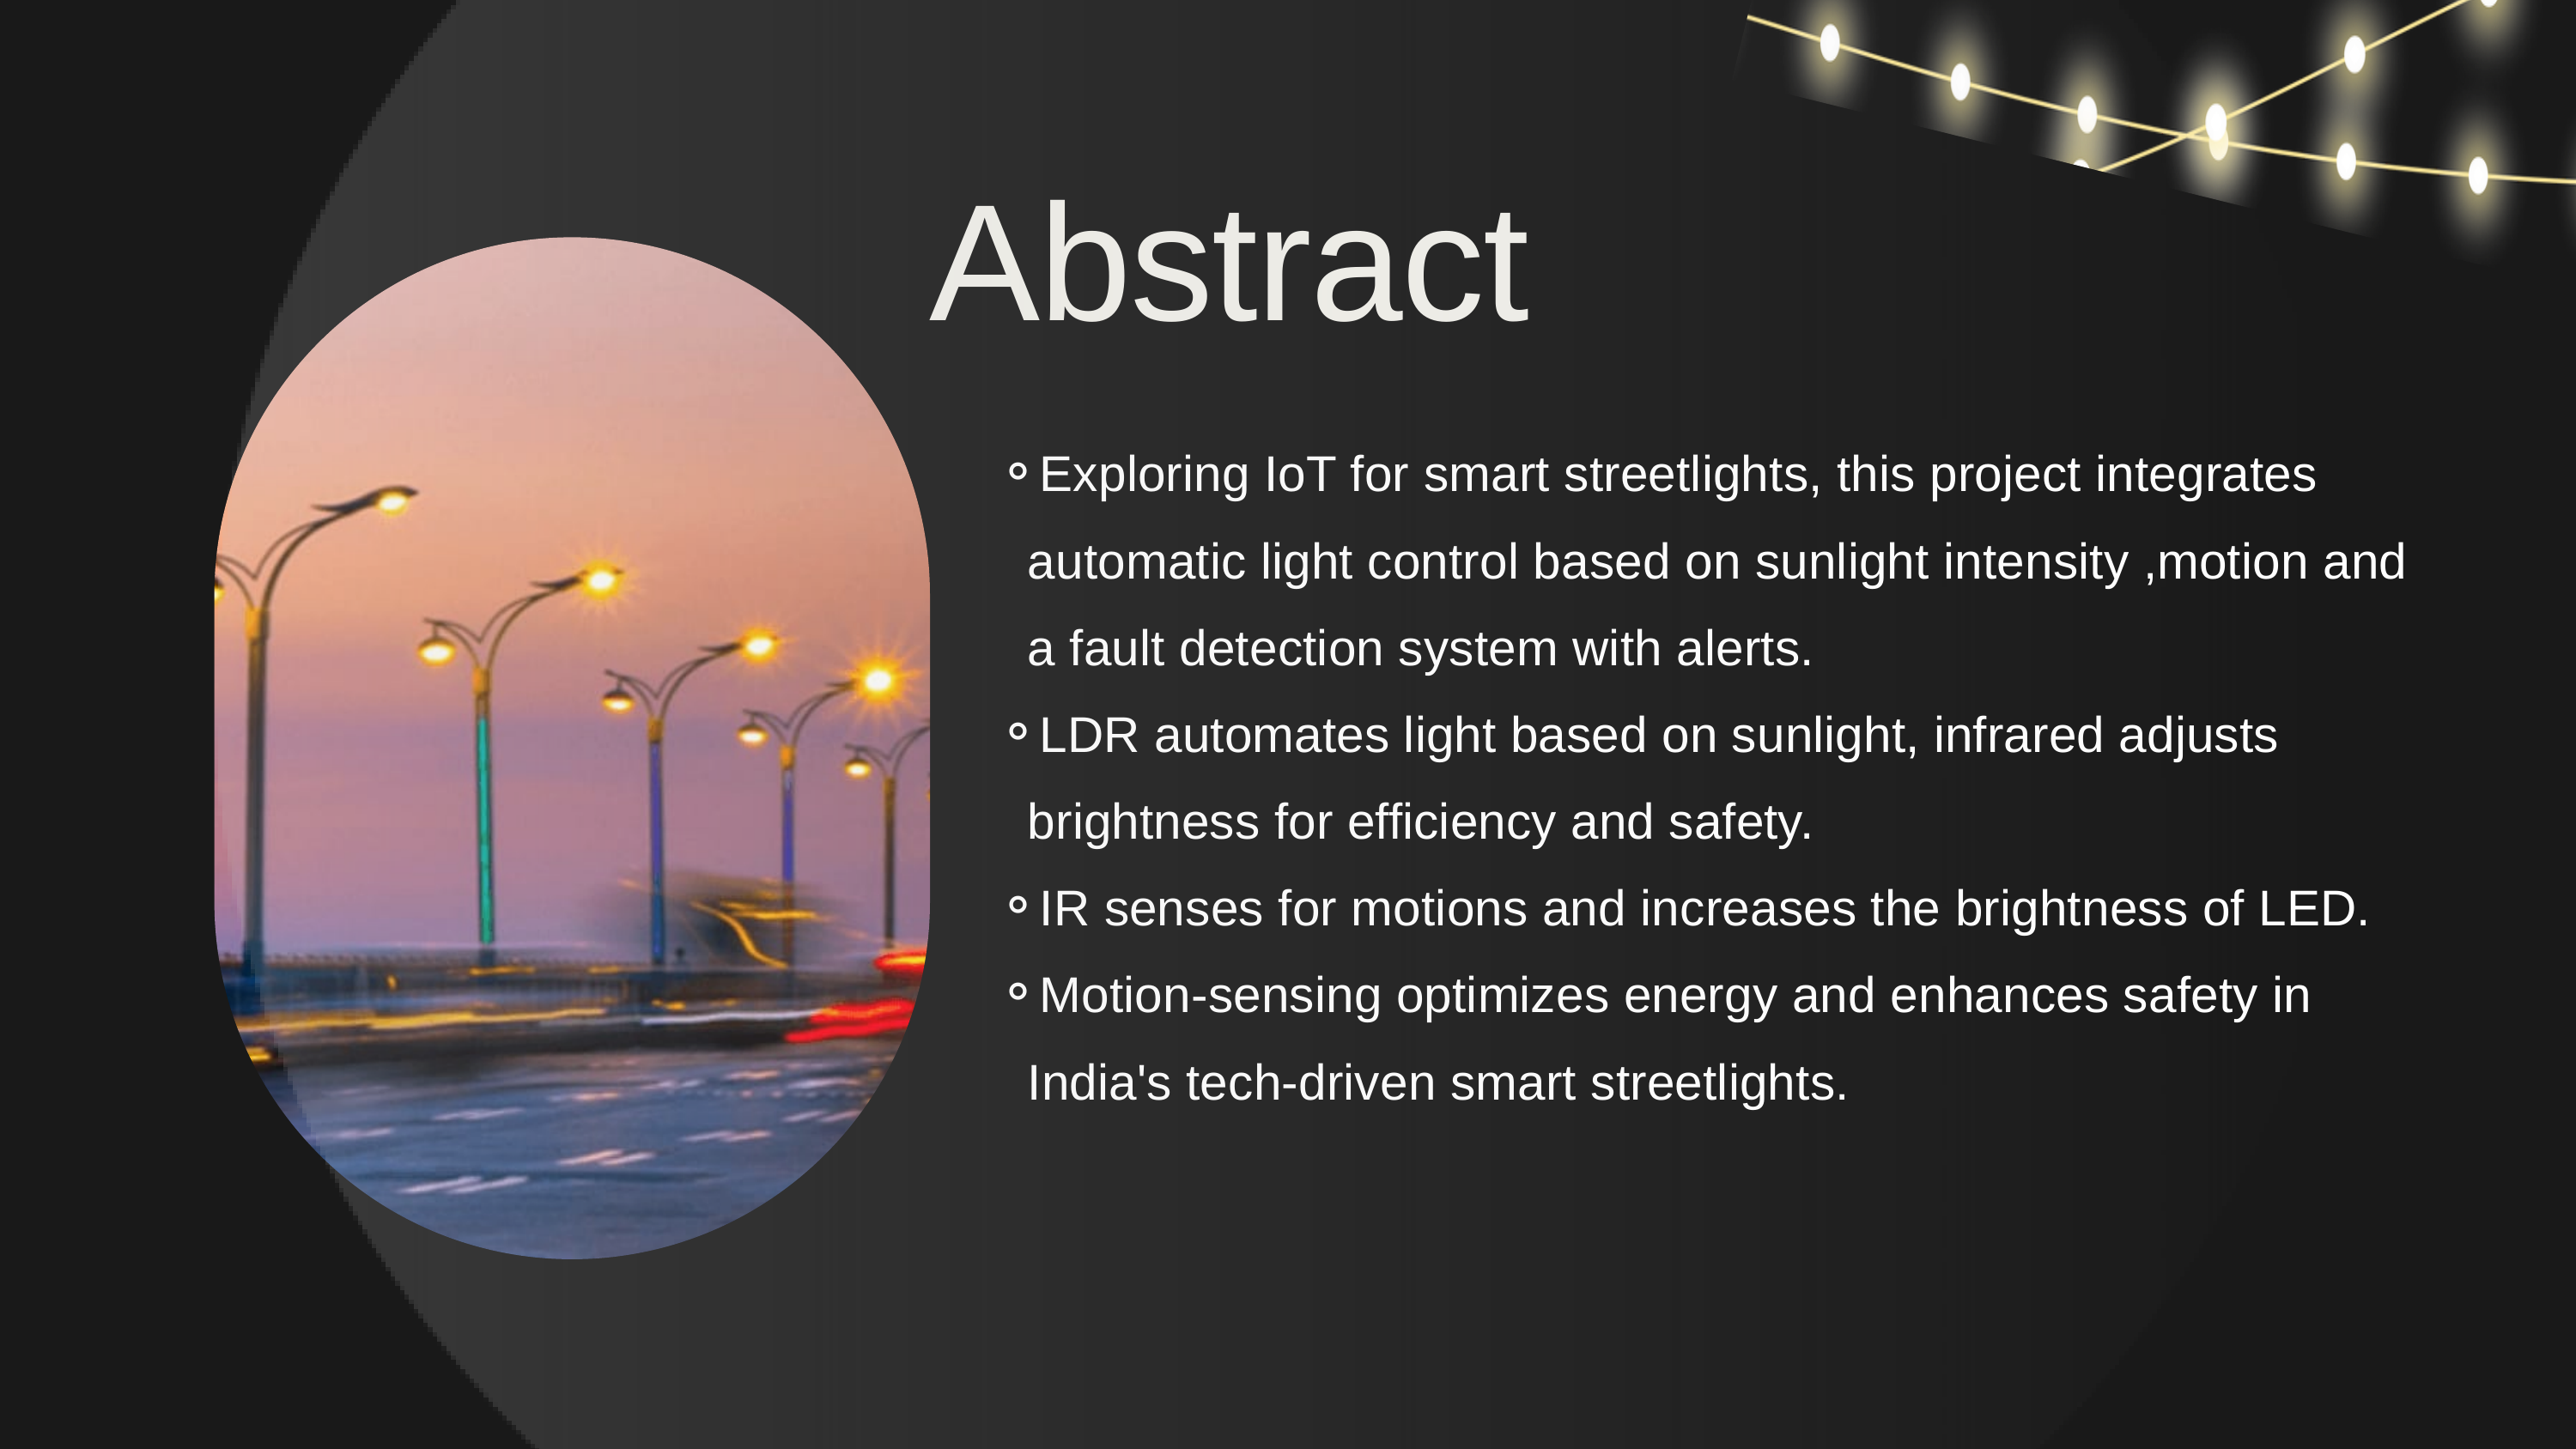

Abstract

Exploring IoT for smart streetlights, this project integrates automatic light control based on sunlight intensity ,motion and a fault detection system with alerts.
LDR automates light based on sunlight, infrared adjusts brightness for efficiency and safety.
IR senses for motions and increases the brightness of LED.
Motion-sensing optimizes energy and enhances safety in India's tech-driven smart streetlights.